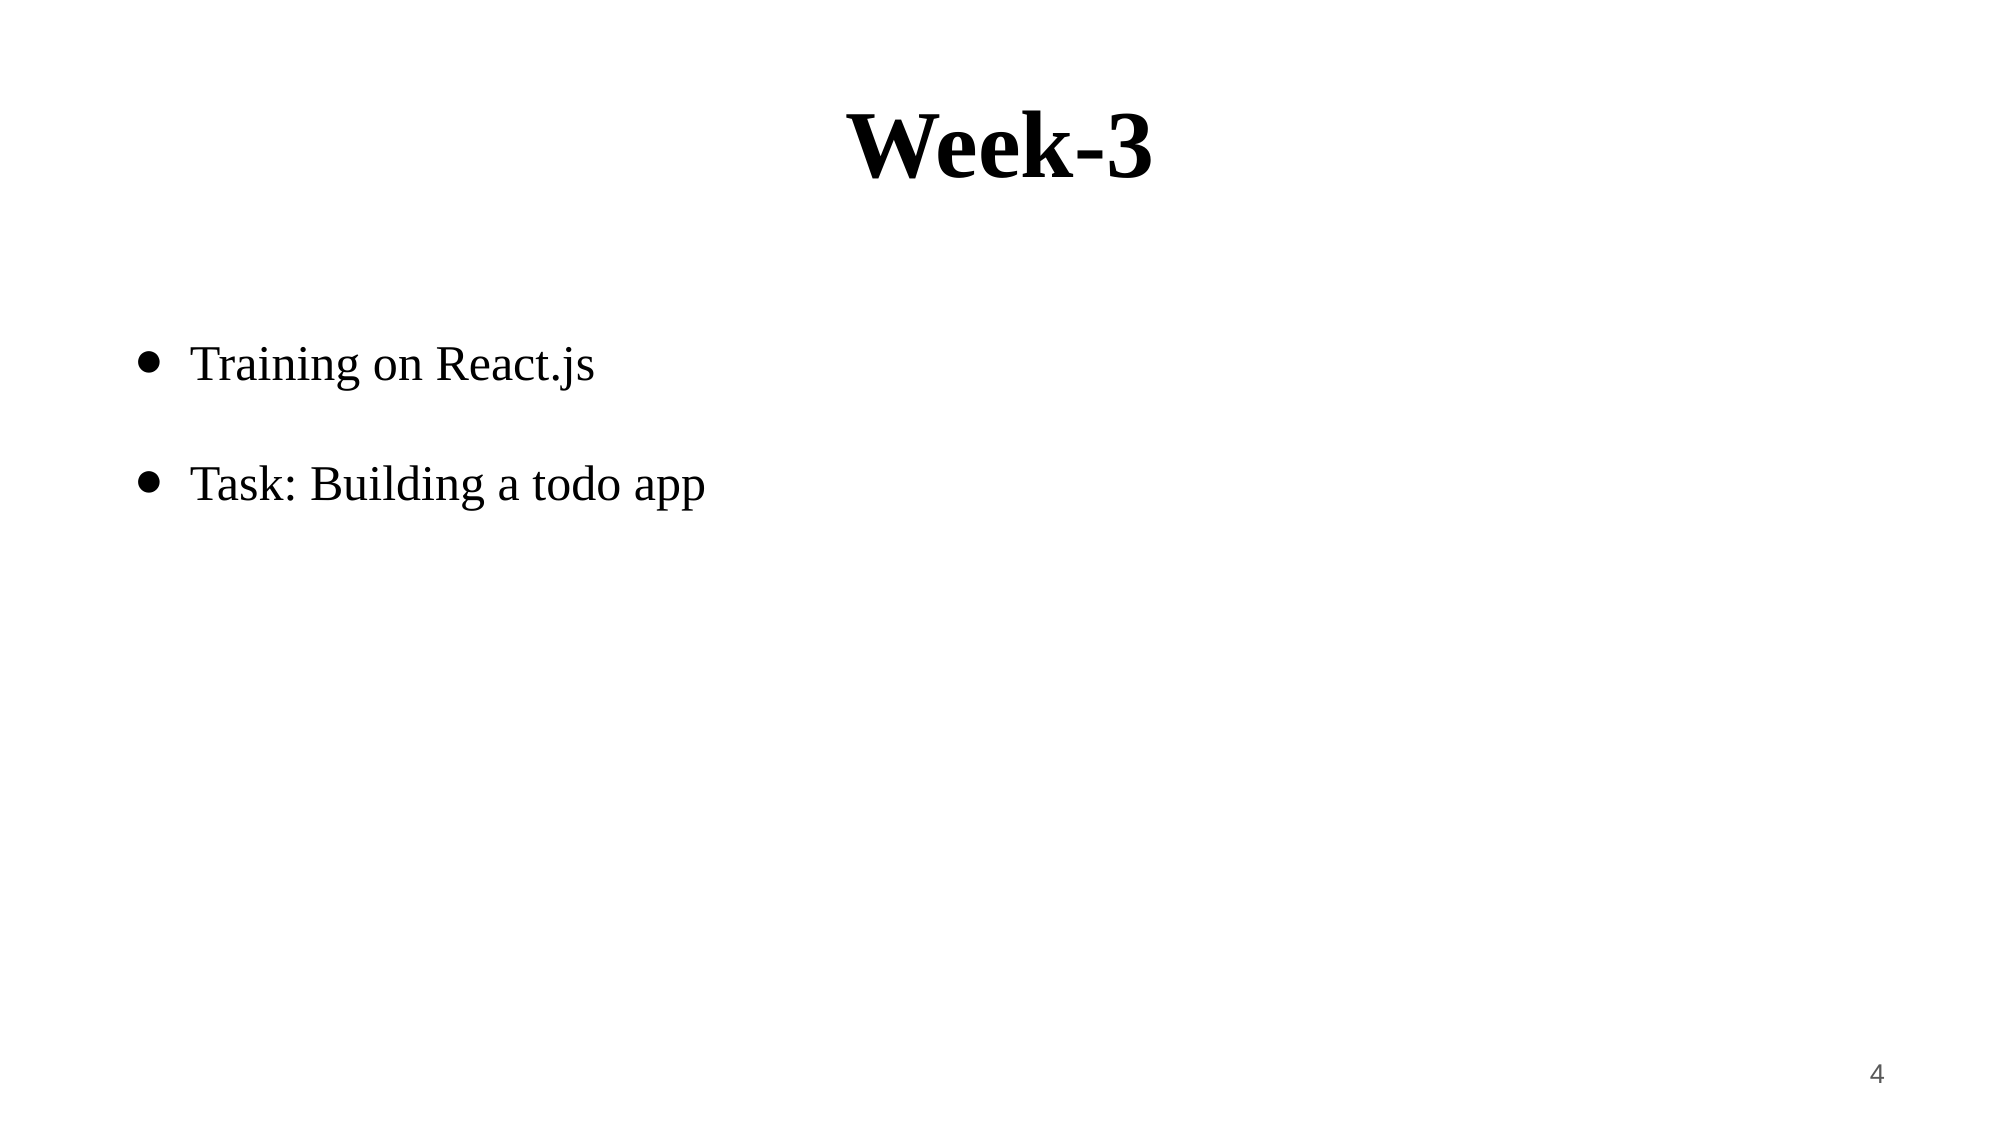

# Week-3
Training on React.js
Task: Building a todo app

4